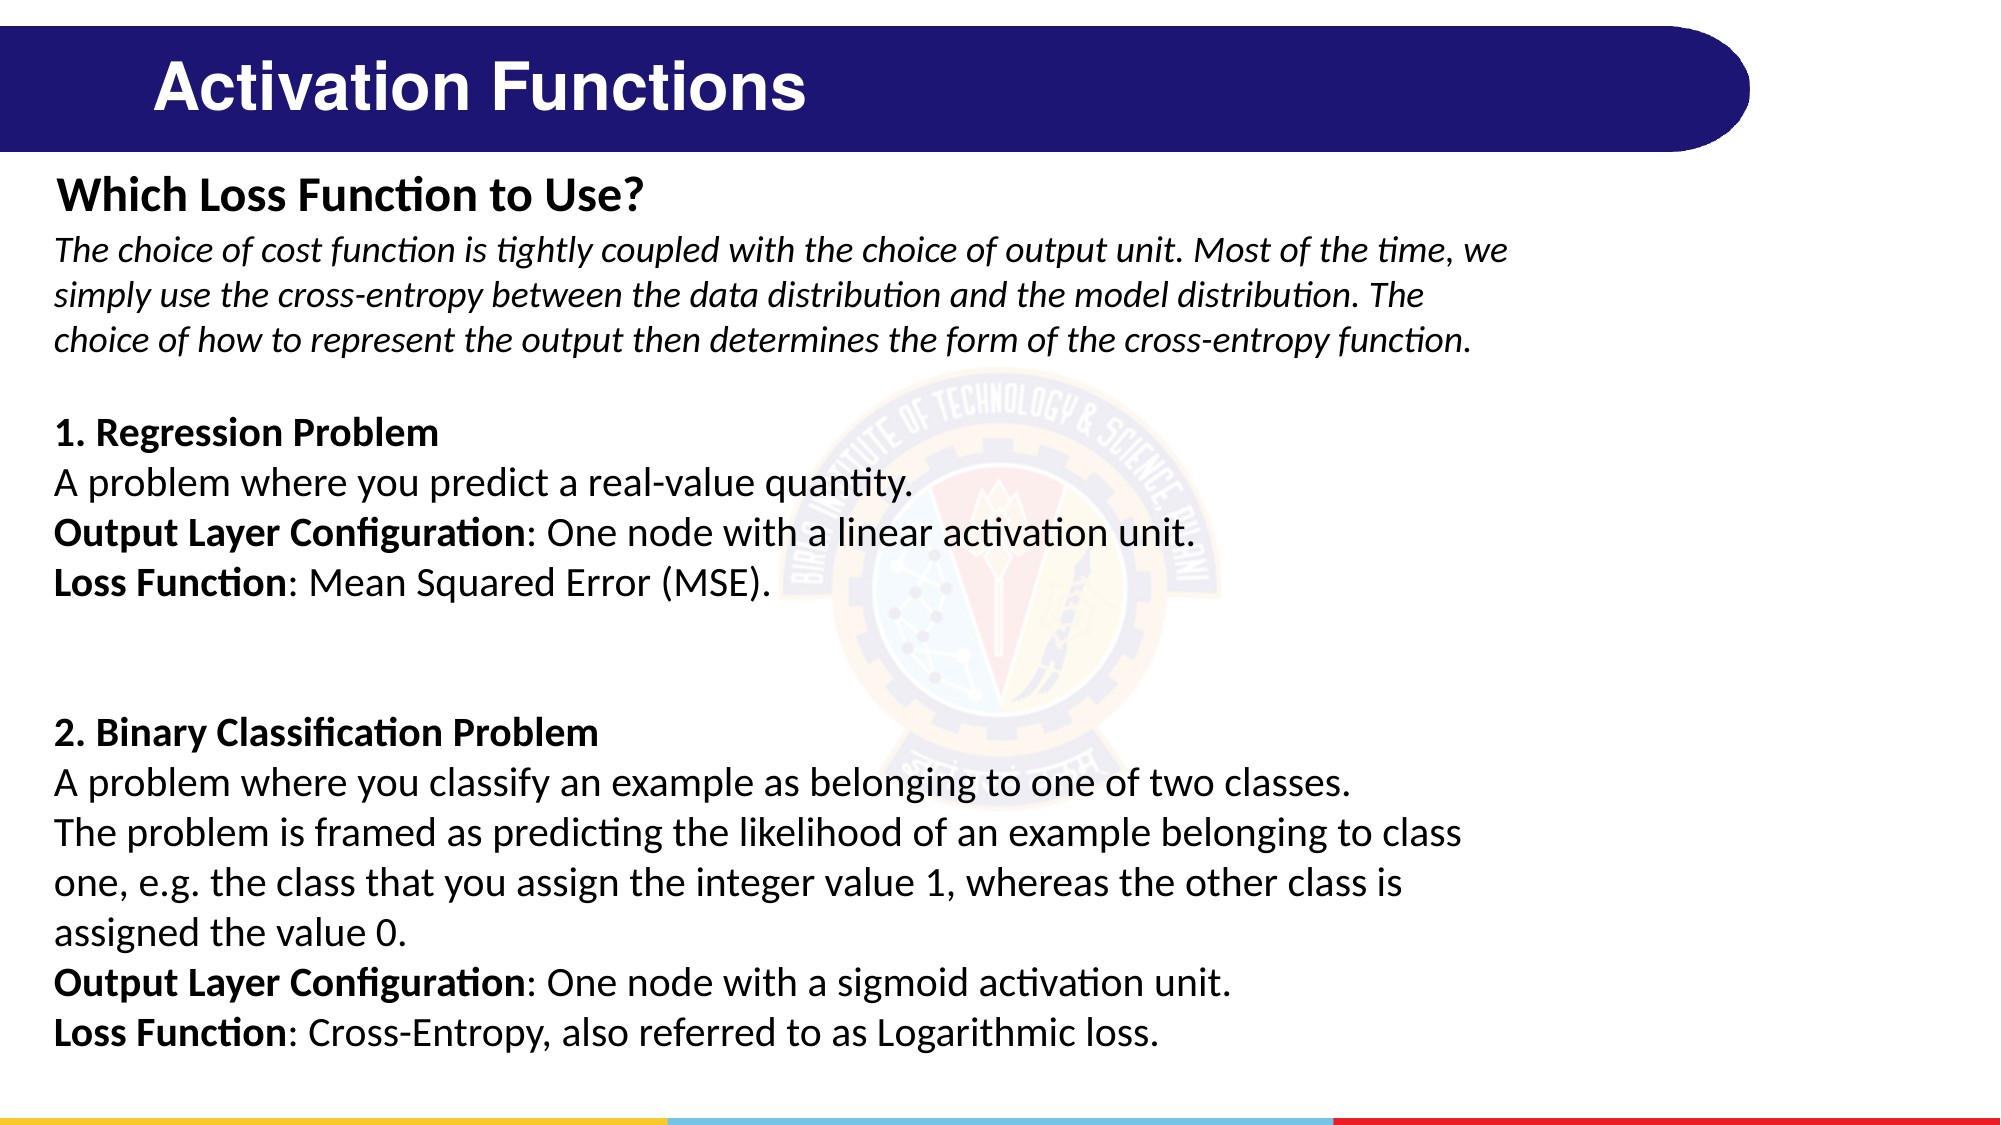

# Activation Functions
Which Loss Function to Use?
The choice of cost function is tightly coupled with the choice of output unit. Most of the time, we simply use the cross-entropy between the data distribution and the model distribution. The choice of how to represent the output then determines the form of the cross-entropy function.

1. Regression Problem
A problem where you predict a real-value quantity.
Output Layer Configuration: One node with a linear activation unit.
Loss Function: Mean Squared Error (MSE).

2. Binary Classification Problem
A problem where you classify an example as belonging to one of two classes.
The problem is framed as predicting the likelihood of an example belonging to class one, e.g. the class that you assign the integer value 1, whereas the other class is assigned the value 0.
Output Layer Configuration: One node with a sigmoid activation unit.
Loss Function: Cross-Entropy, also referred to as Logarithmic loss.